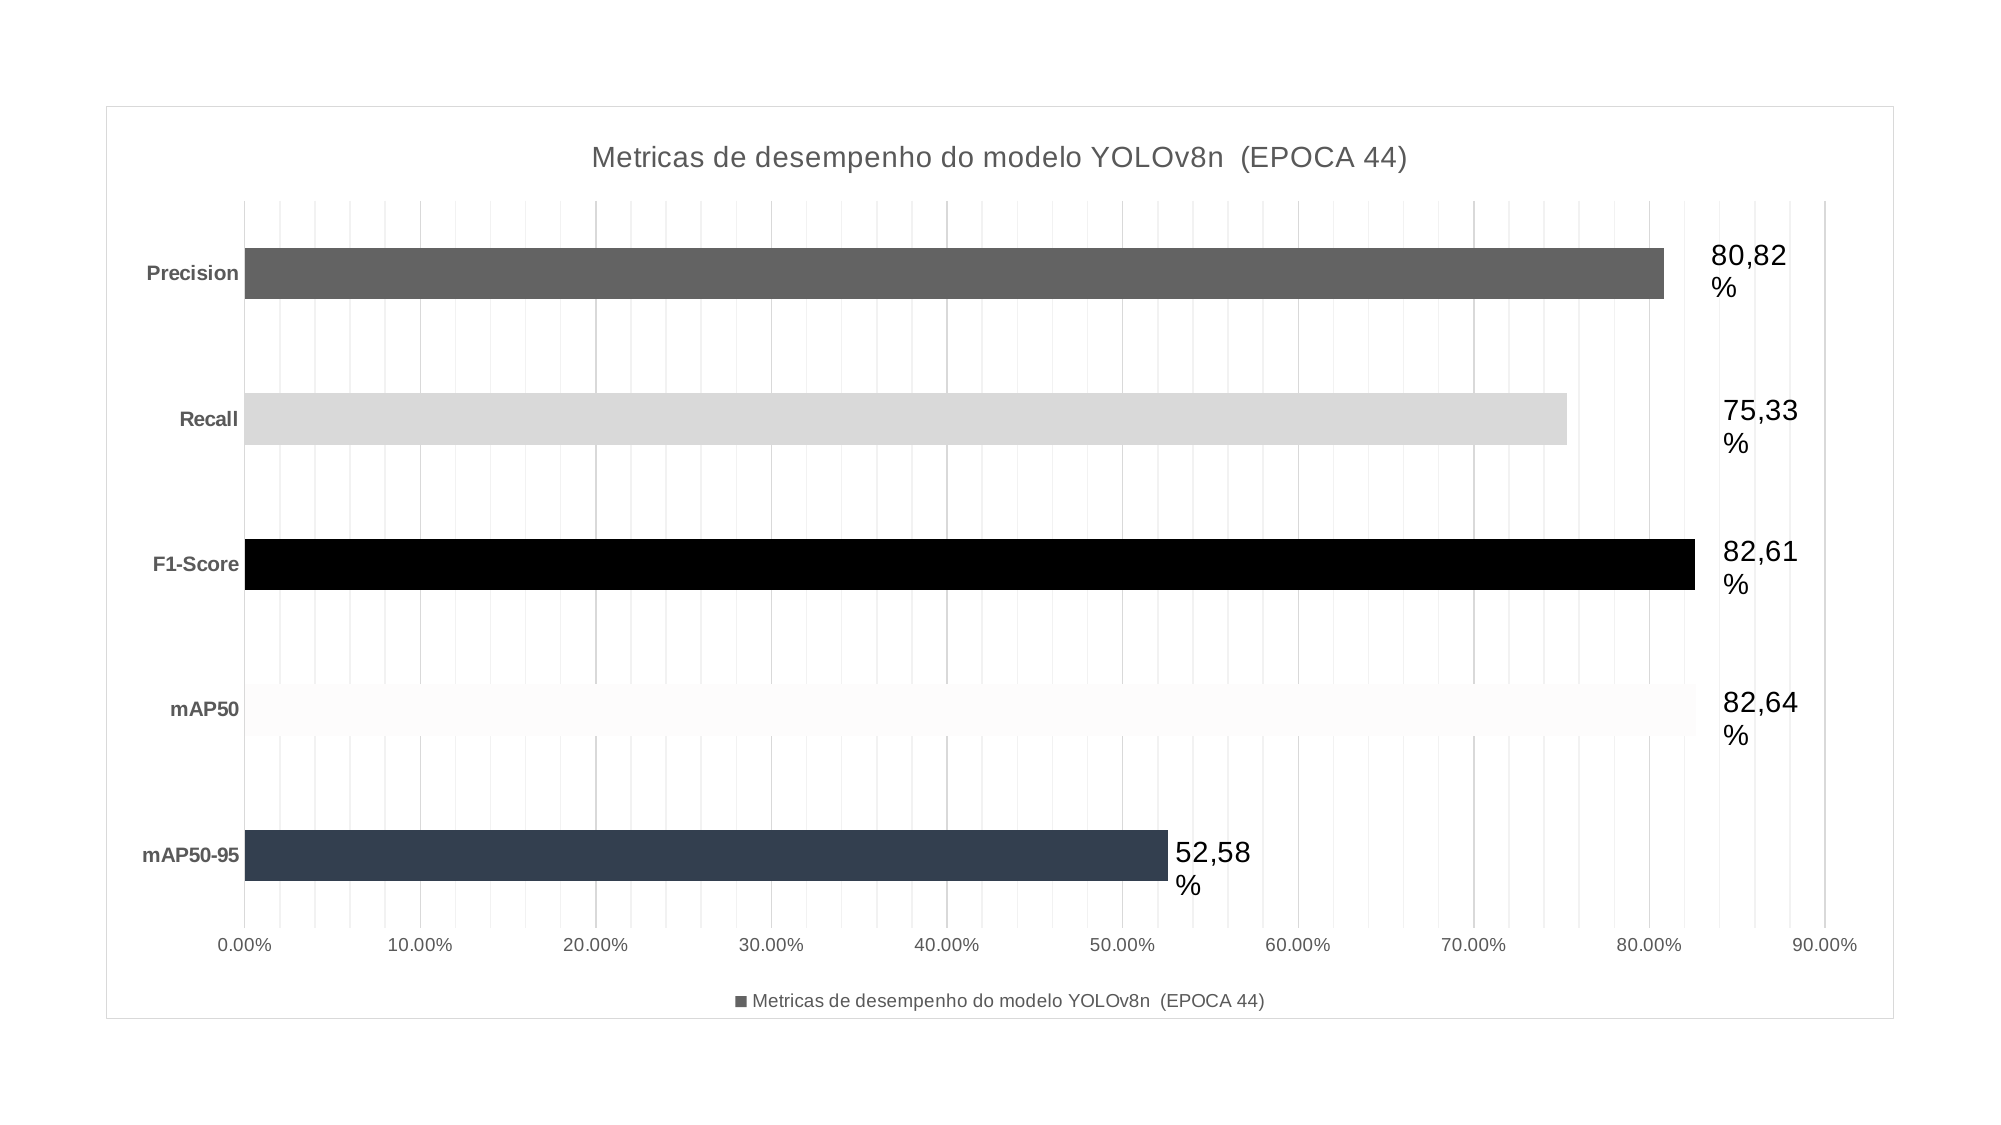

### Chart:

| Category | Metricas de desempenho do modelo YOLOv8n  (EPOCA 44) |
|---|---|
| mAP50-95 | 0.5258 |
| mAP50 | 0.8264 |
| F1-Score | 0.8261 |
| Recall | 0.7533 |
| Precision | 0.8082 |